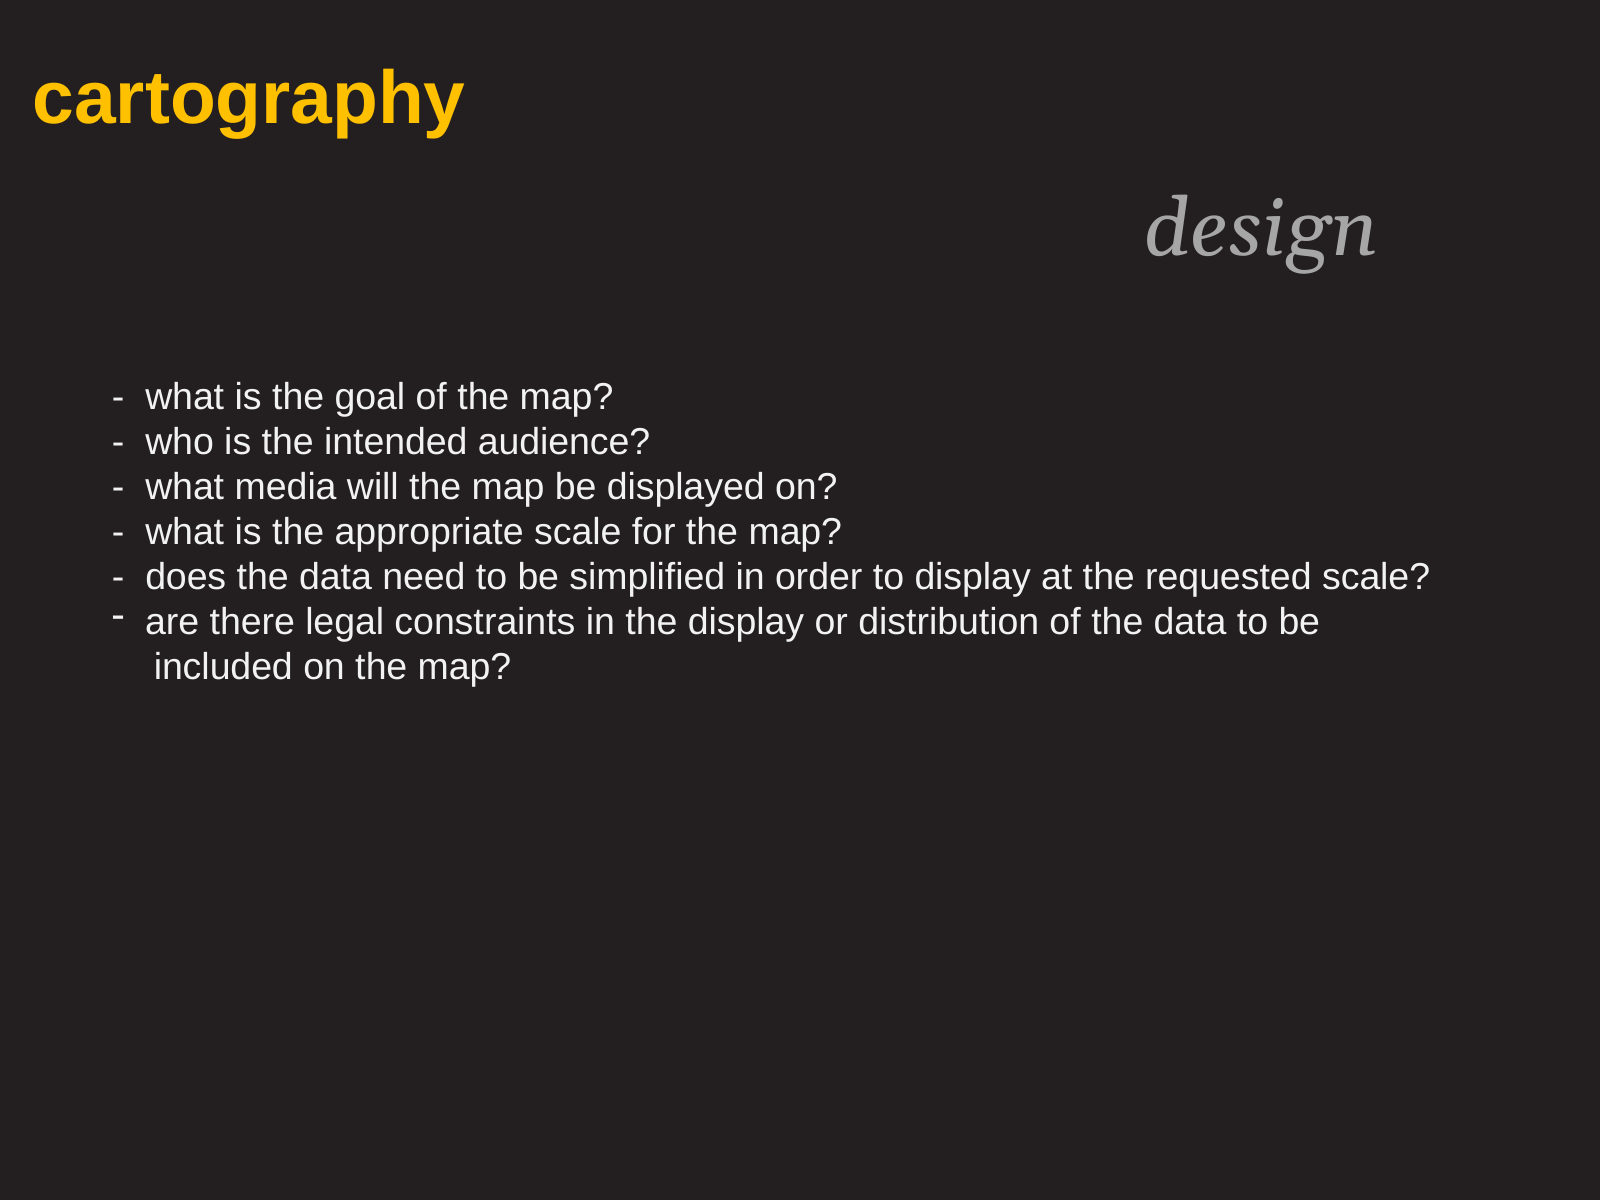

cartography
design
-  what is the goal of the map?
-  who is the intended audience?
-  what media will the map be displayed on?
-  what is the appropriate scale for the map?
-  does the data need to be simplified in order to display at the requested scale?
  are there legal constraints in the display or distribution of the data to be
    included on the map?